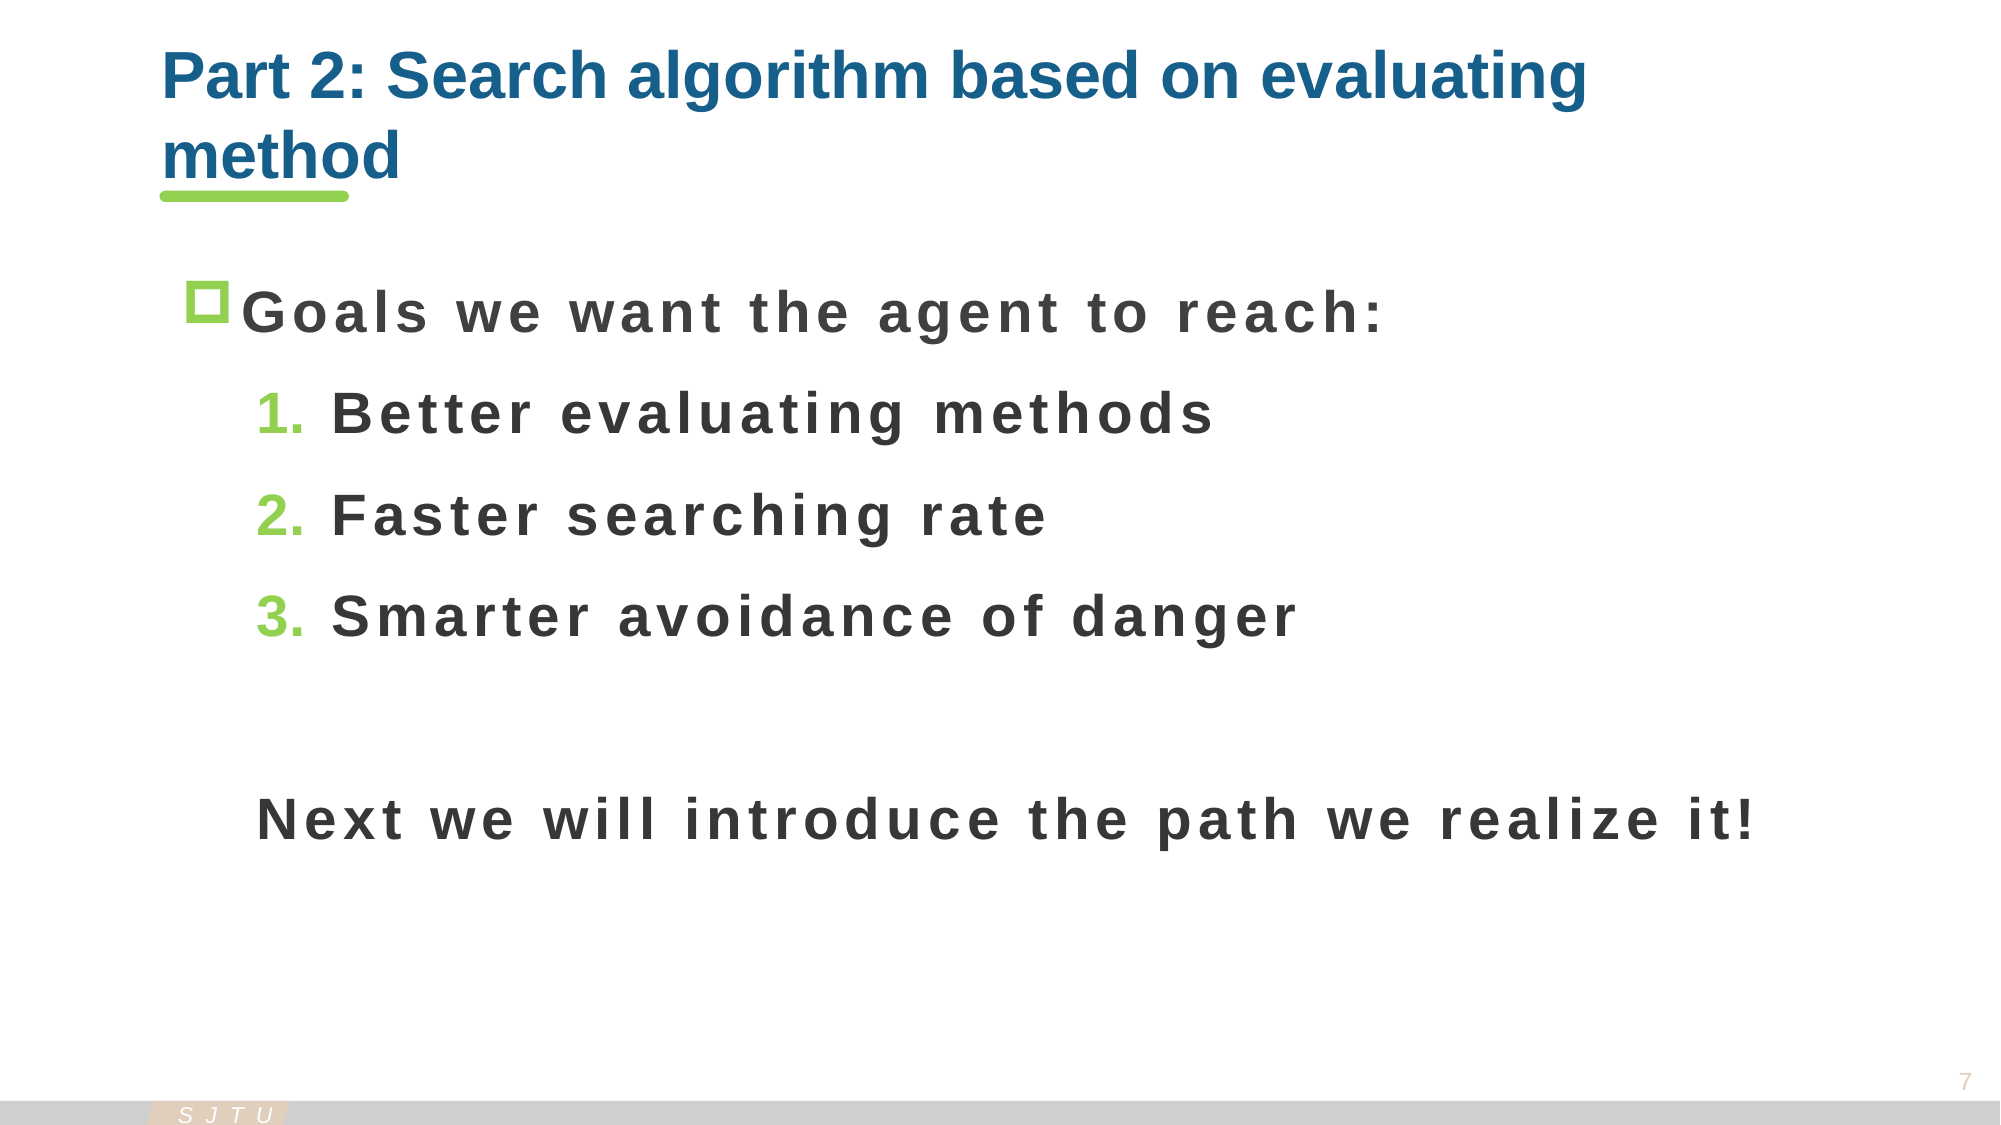

Part 2: Search algorithm based on evaluating method
Goals we want the agent to reach:
Better evaluating methods
Faster searching rate
Smarter avoidance of danger

Next we will introduce the path we realize it!

7